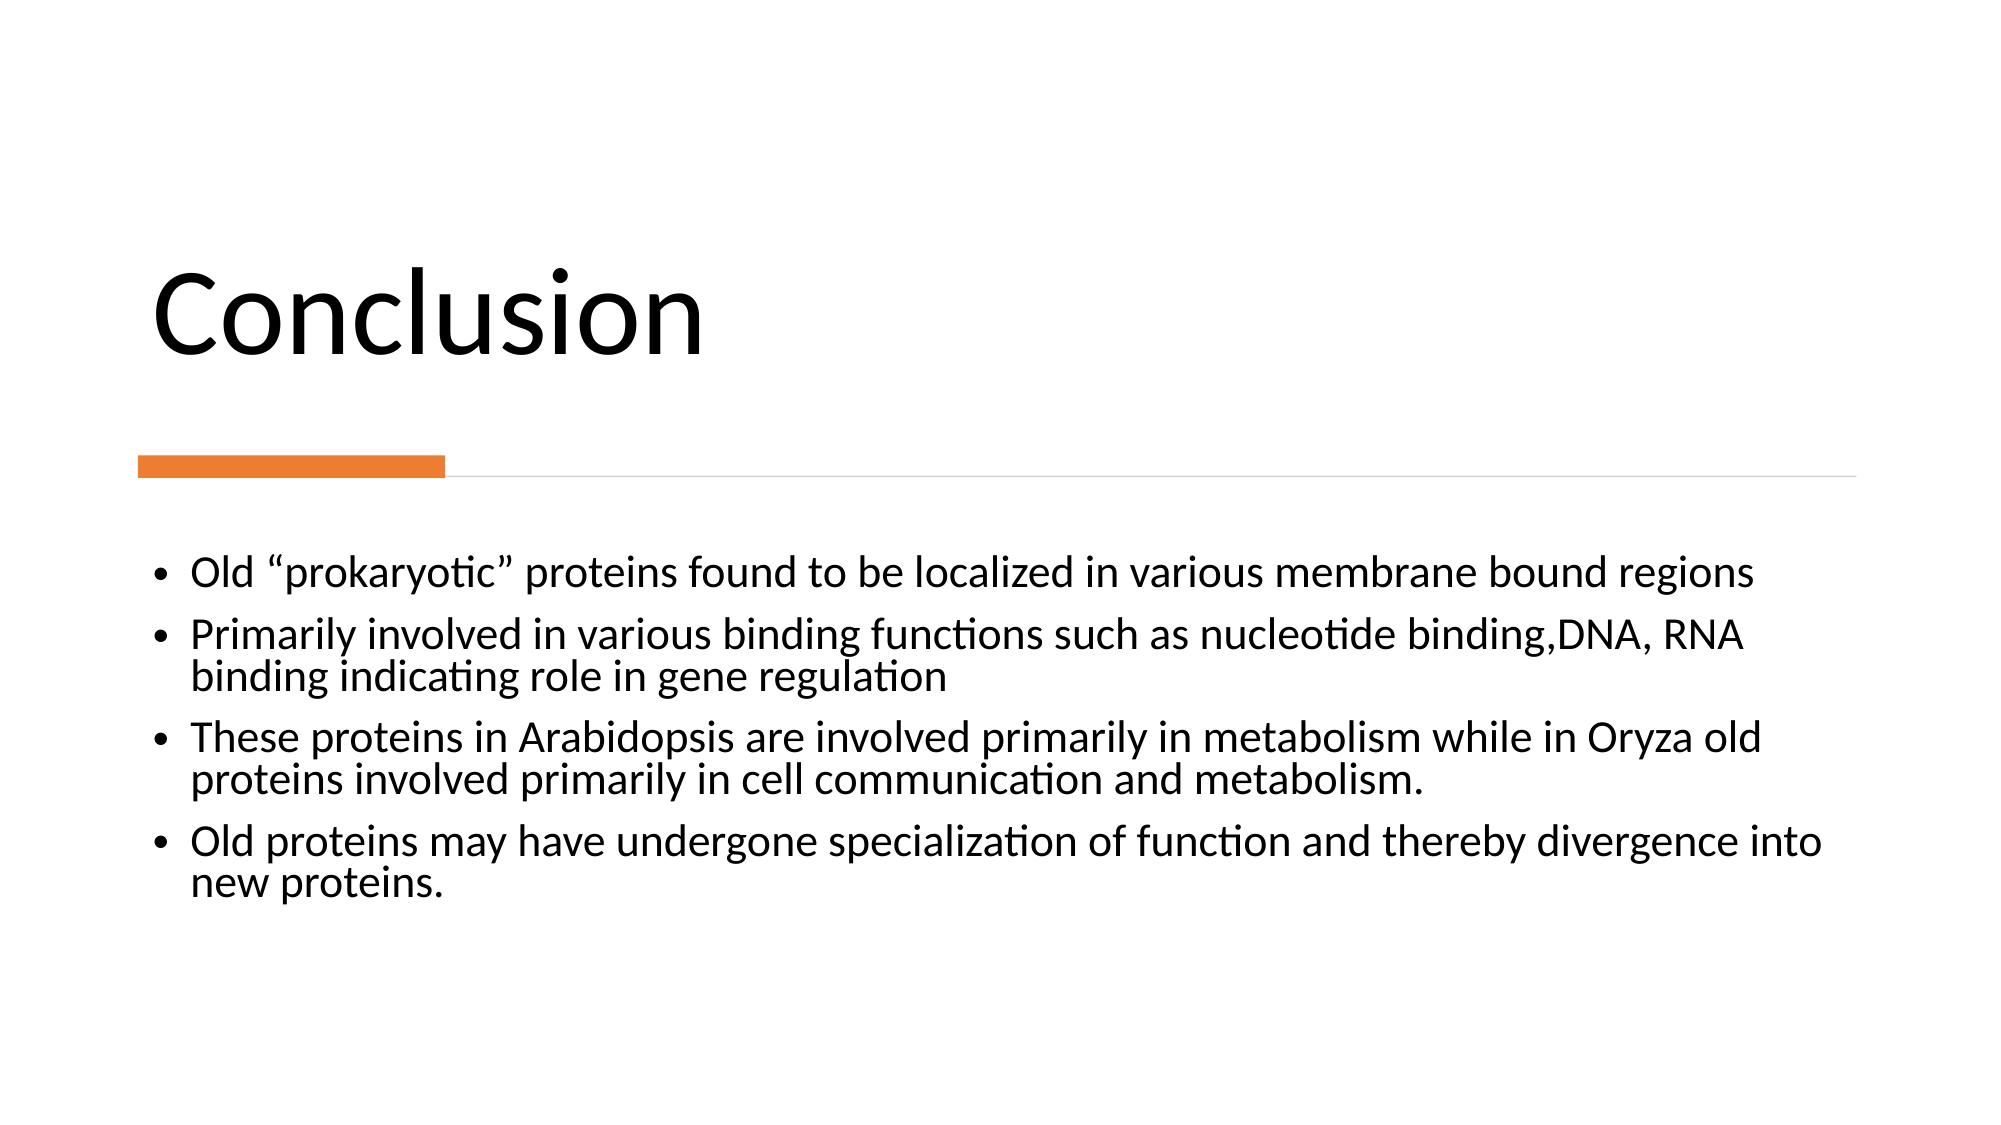

# Conclusion

Old “prokaryotic” proteins found to be localized in various membrane bound regions
Primarily involved in various binding functions such as nucleotide binding,DNA, RNA binding indicating role in gene regulation
These proteins in Arabidopsis are involved primarily in metabolism while in Oryza old proteins involved primarily in cell communication and metabolism.
Old proteins may have undergone specialization of function and thereby divergence into new proteins.